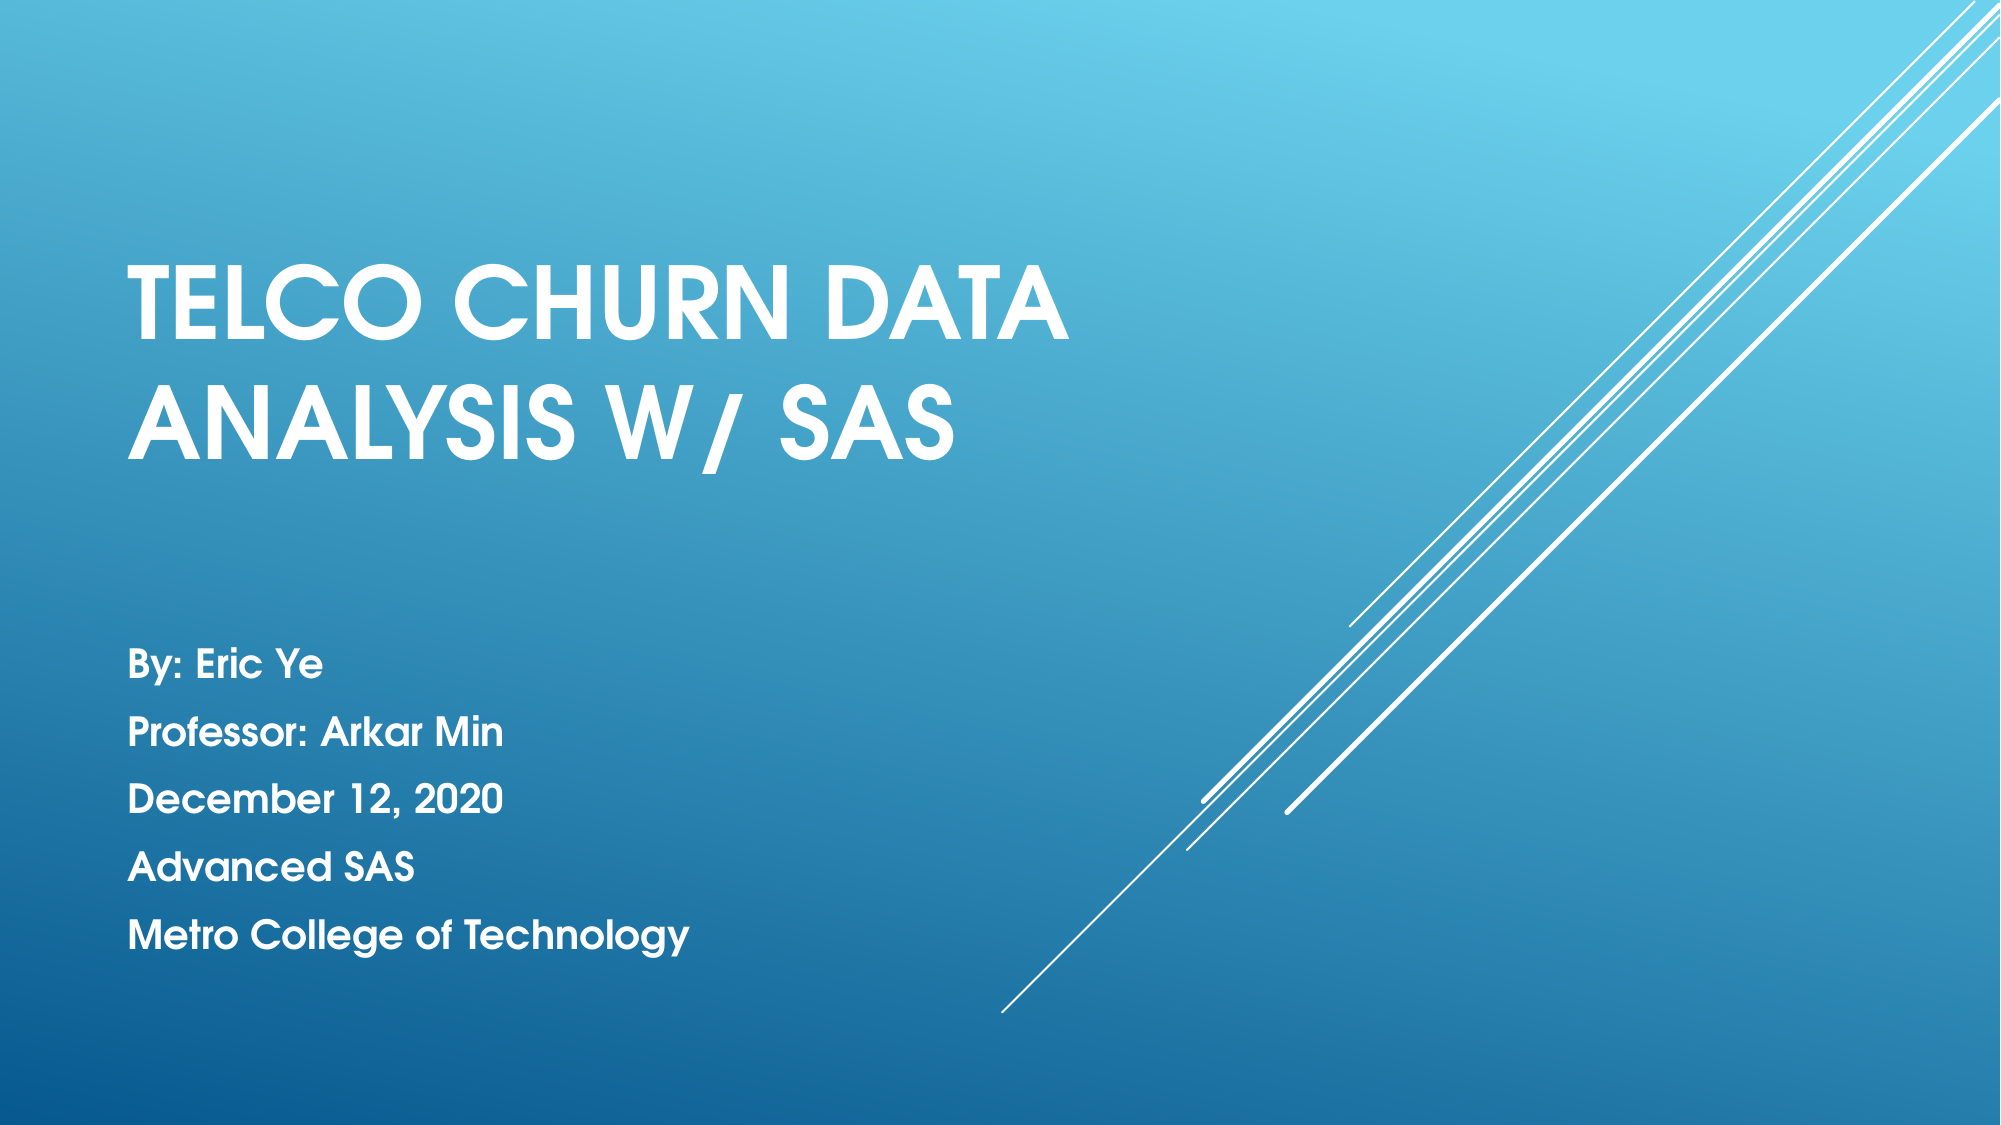

# TELCO CHURN DATA ANALYSIS w/ SAS
By: Eric Ye
Professor: Arkar Min
December 12, 2020
Advanced SAS
Metro College of Technology